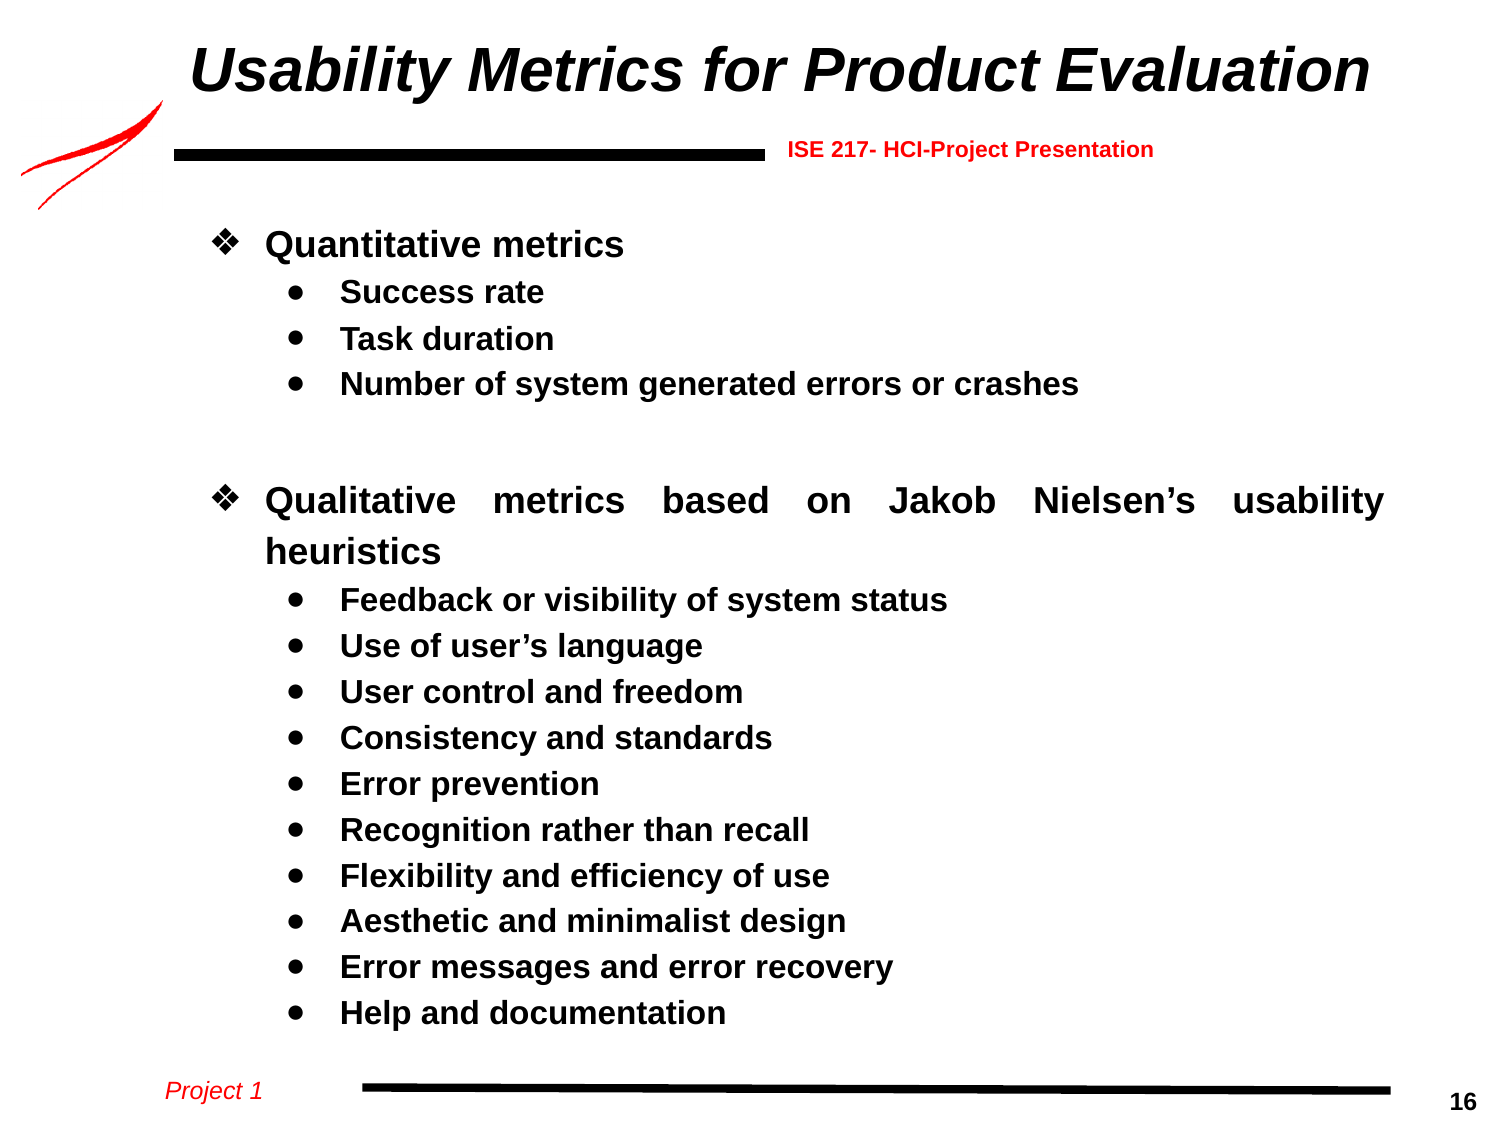

# Usability Metrics for Product Evaluation
Quantitative metrics
Success rate
Task duration
Number of system generated errors or crashes

Qualitative metrics based on Jakob Nielsen’s usability heuristics
Feedback or visibility of system status
Use of user’s language
User control and freedom
Consistency and standards
Error prevention
Recognition rather than recall
Flexibility and efficiency of use
Aesthetic and minimalist design
Error messages and error recovery
Help and documentation